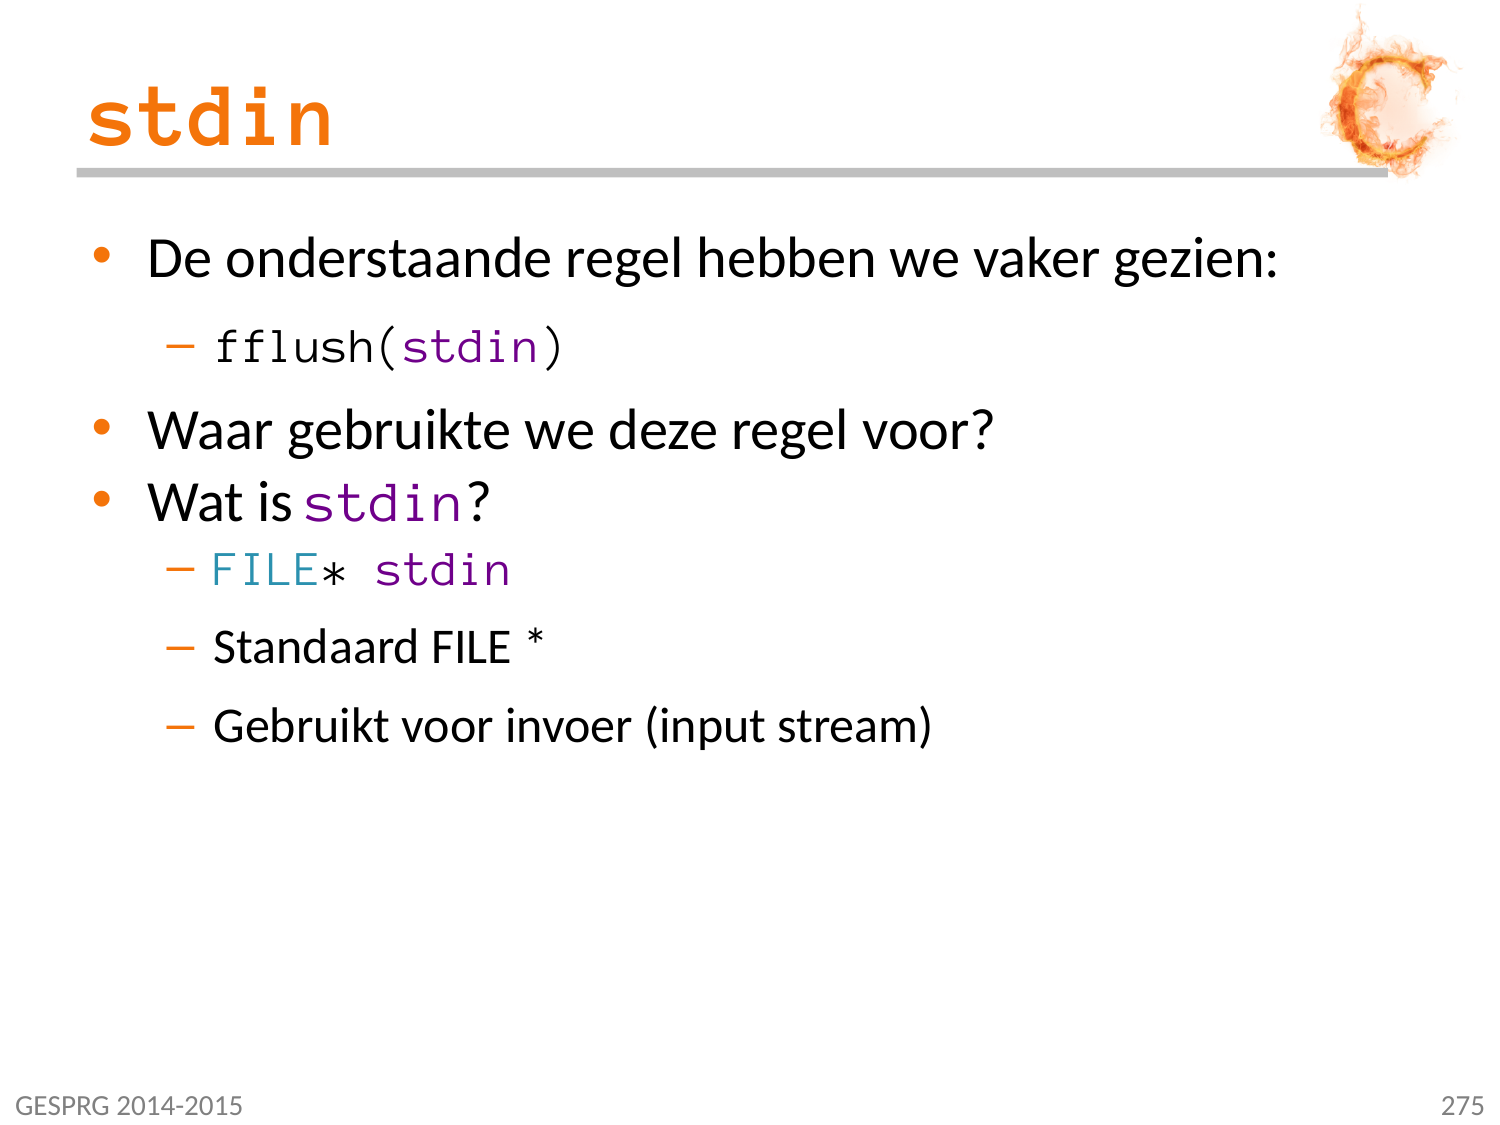

# stdin
De onderstaande regel hebben we vaker gezien:
fflush(stdin)
Waar gebruikte we deze regel voor?
Wat is stdin?
FILE* stdin
Standaard FILE *
Gebruikt voor invoer (input stream)

GESPRG 2014-2015
275